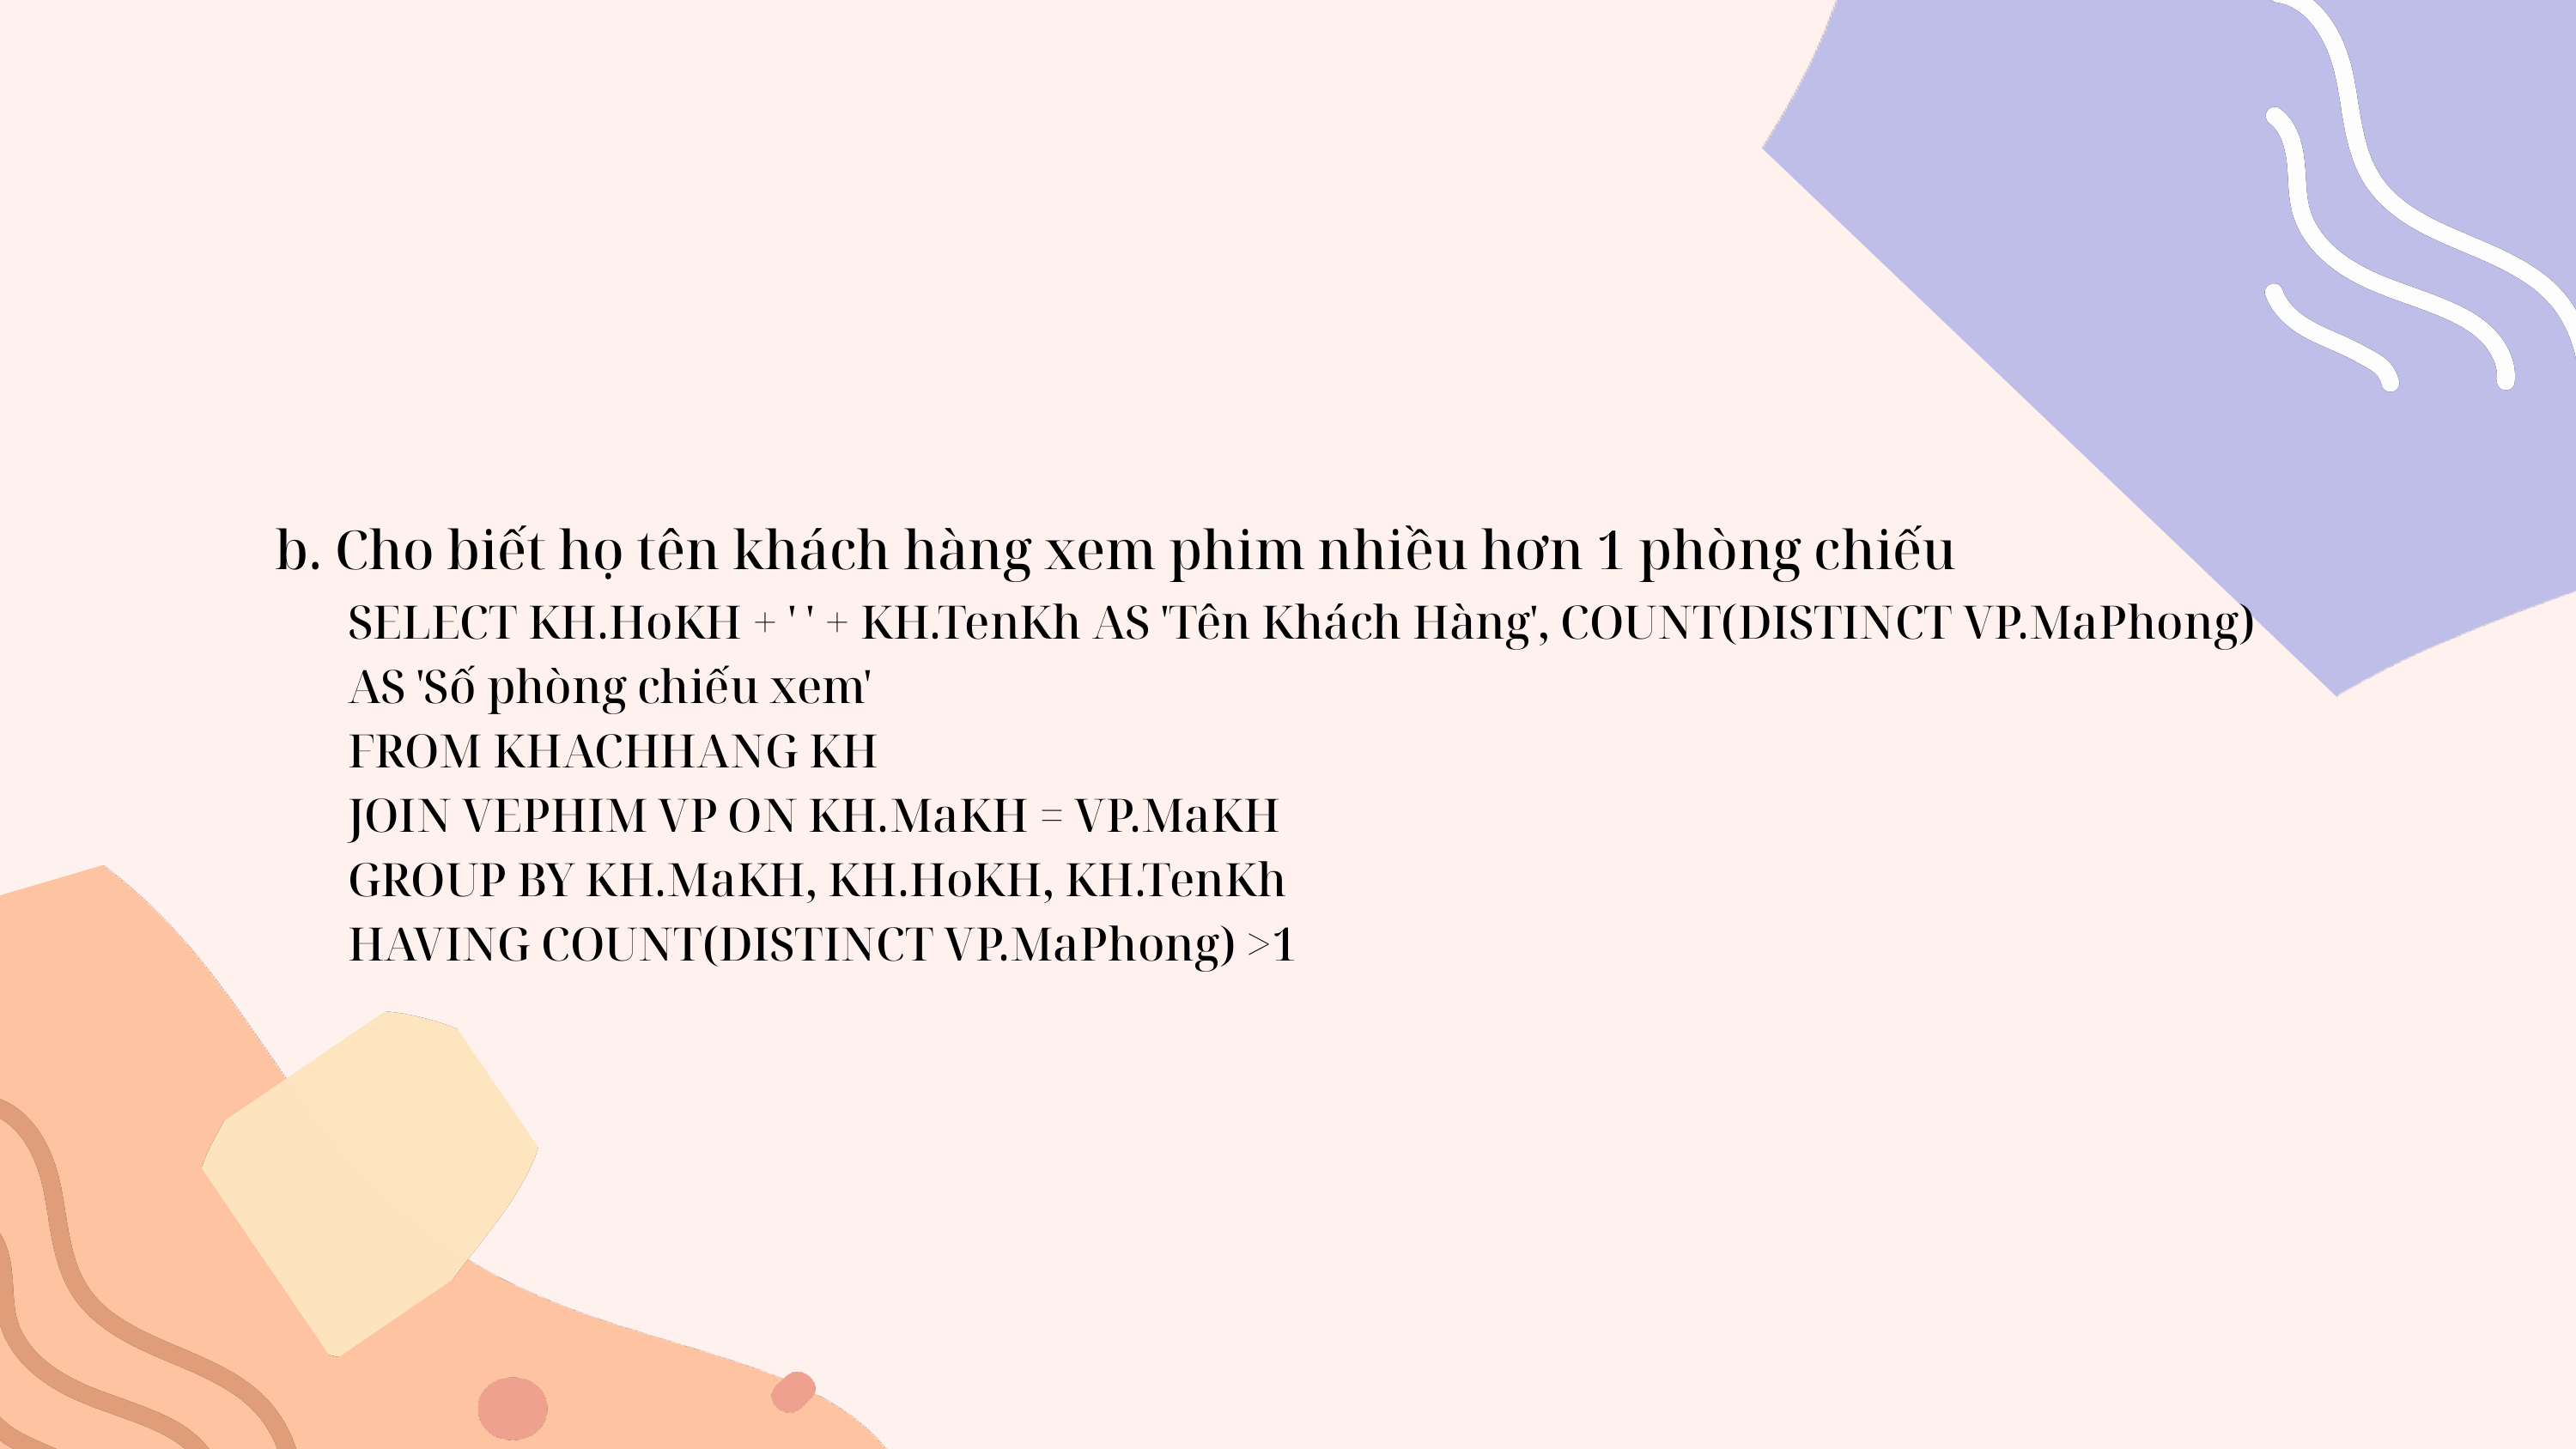

b. Cho biết họ tên khách hàng xem phim nhiều hơn 1 phòng chiếu
SELECT KH.HoKH + ' ' + KH.TenKh AS 'Tên Khách Hàng', COUNT(DISTINCT VP.MaPhong) AS 'Số phòng chiếu xem'
FROM KHACHHANG KH
JOIN VEPHIM VP ON KH.MaKH = VP.MaKH
GROUP BY KH.MaKH, KH.HoKH, KH.TenKh
HAVING COUNT(DISTINCT VP.MaPhong) >1